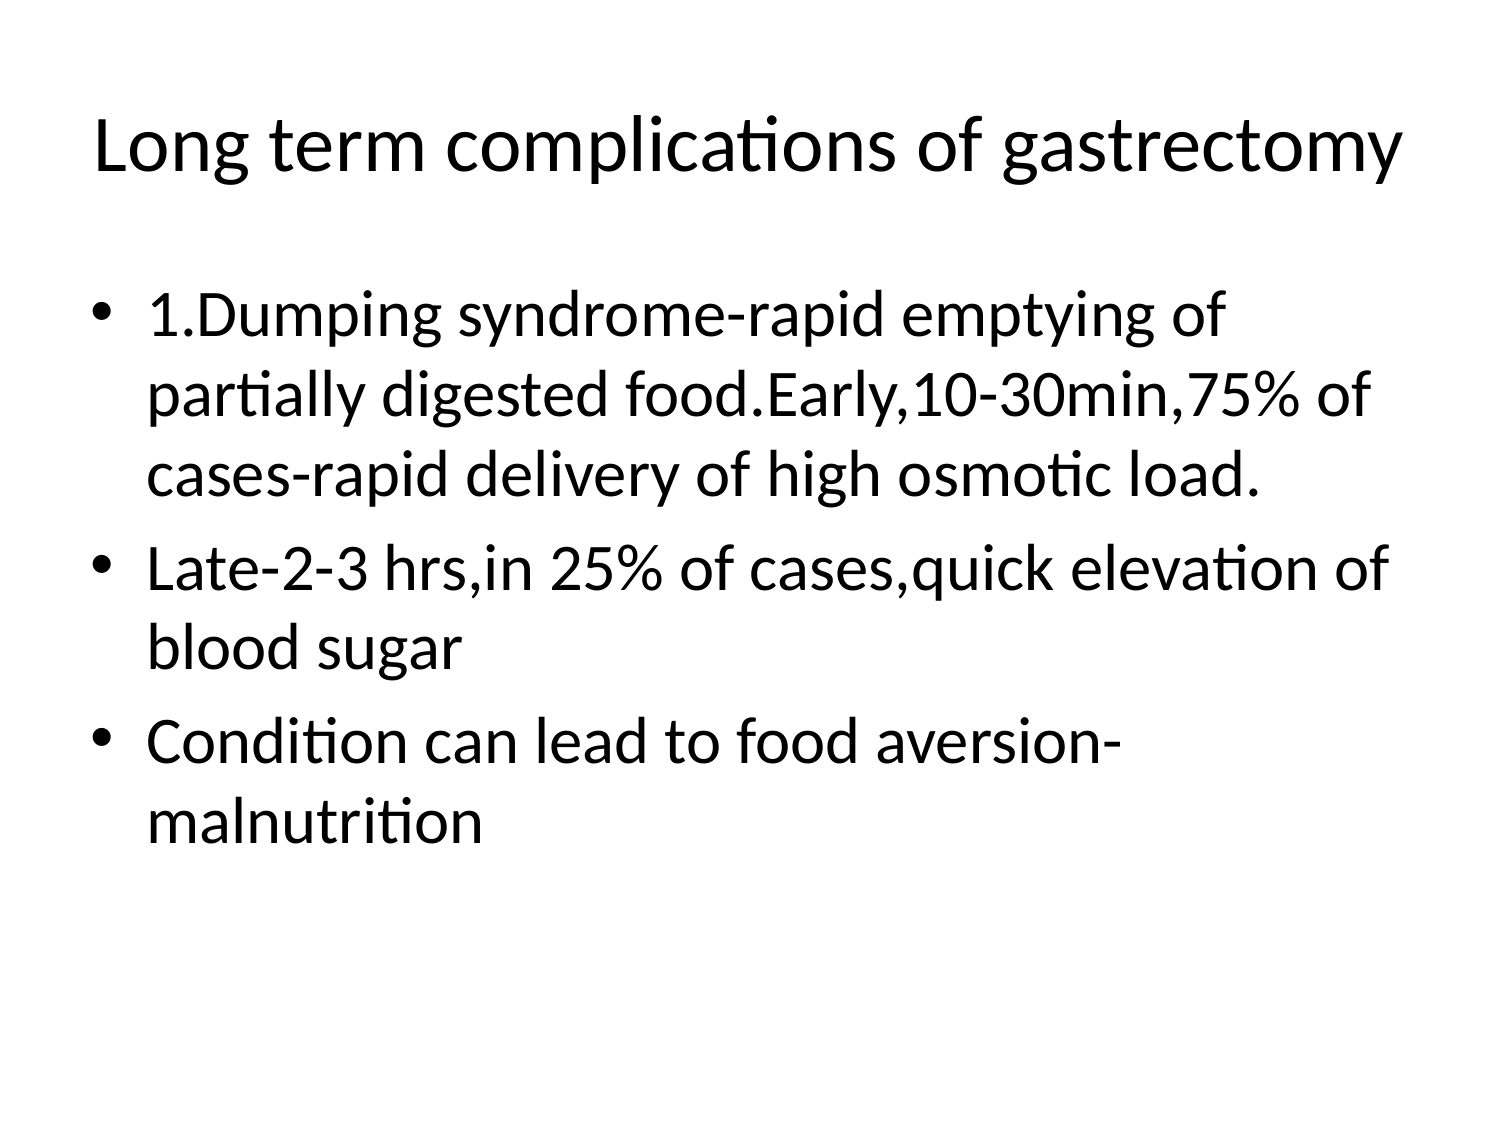

# Long term complications of gastrectomy
1.Dumping syndrome-rapid emptying of partially digested food.Early,10-30min,75% of cases-rapid delivery of high osmotic load.
Late-2-3 hrs,in 25% of cases,quick elevation of blood sugar
Condition can lead to food aversion-malnutrition